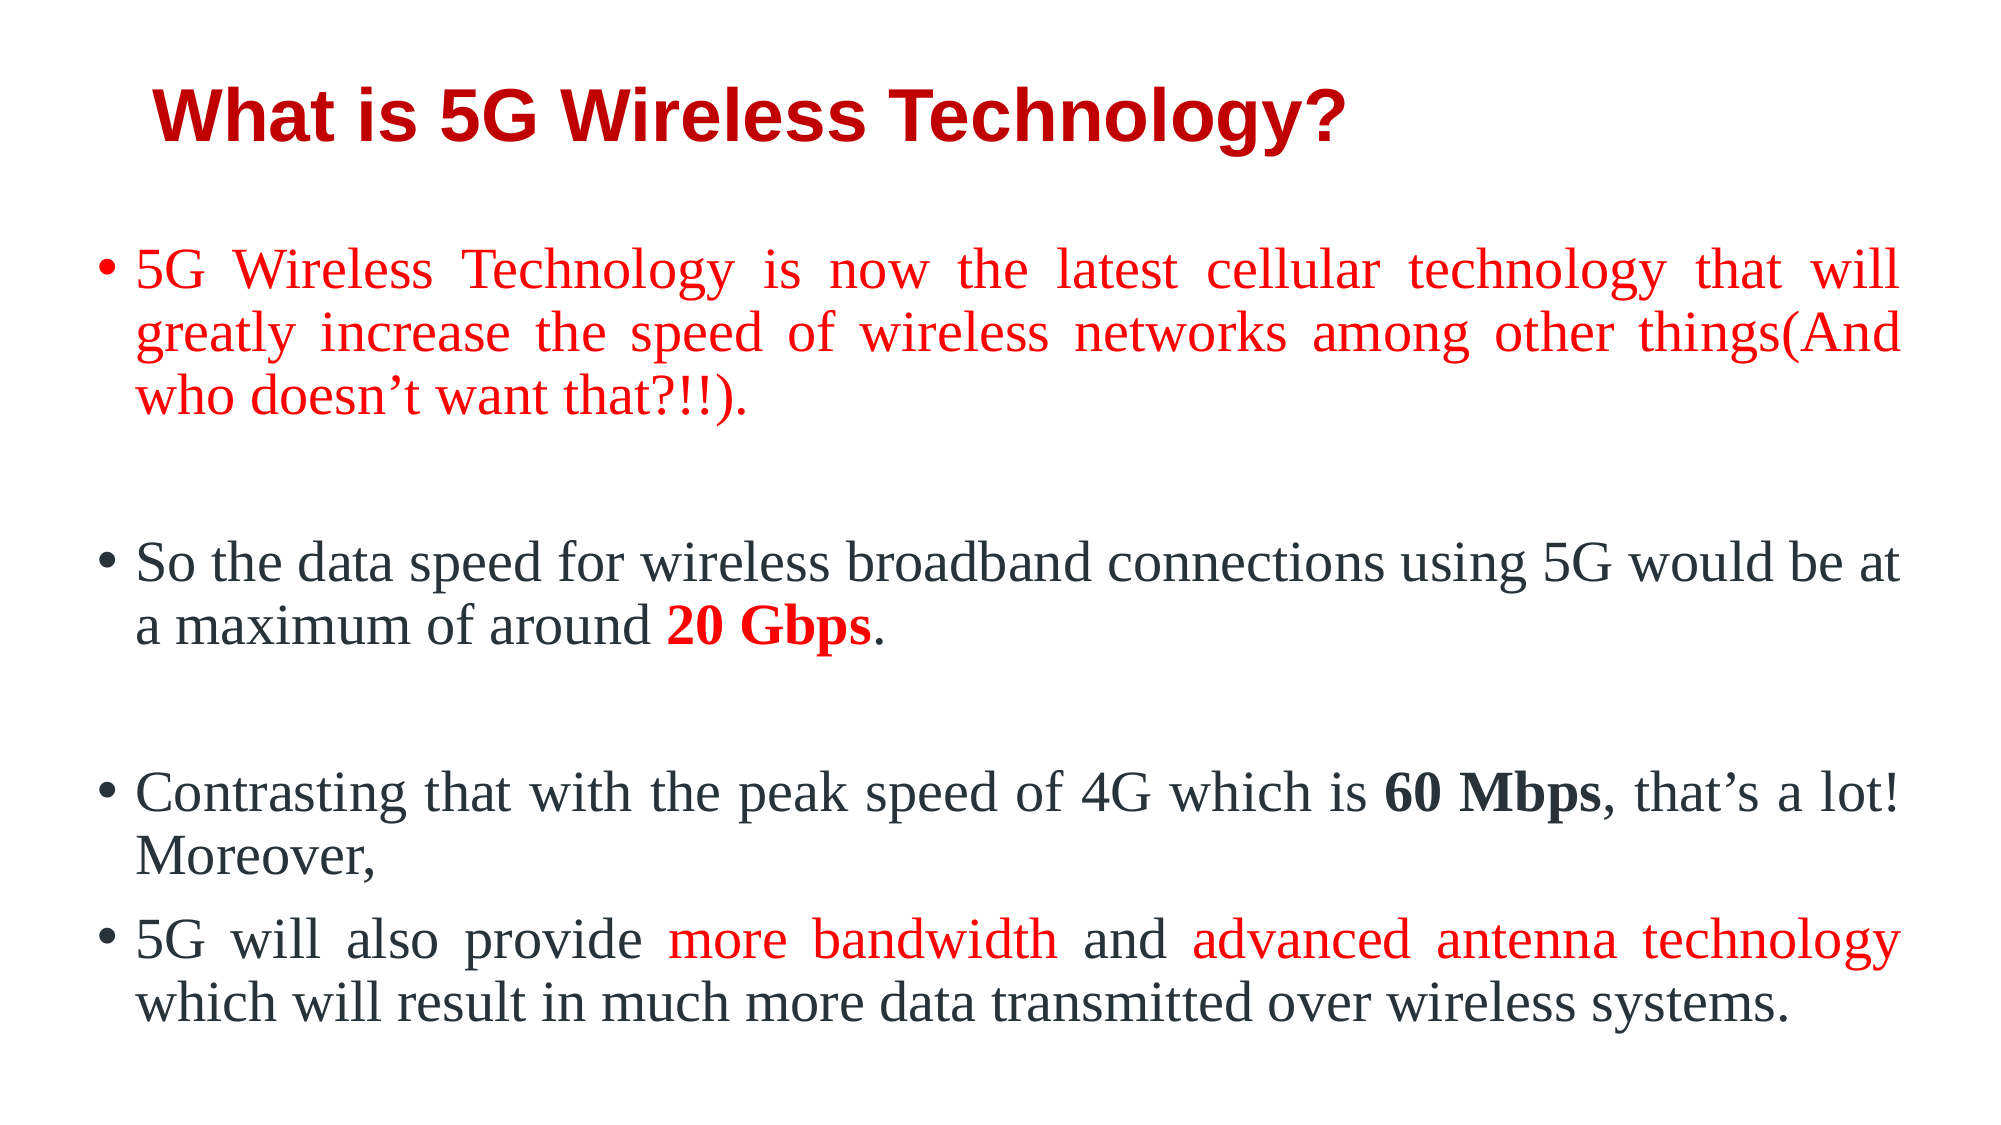

# What is 5G Wireless Technology?
5G Wireless Technology is now the latest cellular technology that will greatly increase the speed of wireless networks among other things(And who doesn’t want that?!!).

So the data speed for wireless broadband connections using 5G would be at a maximum of around 20 Gbps.

Contrasting that with the peak speed of 4G which is 60 Mbps, that’s a lot! Moreover,
5G will also provide more bandwidth and advanced antenna technology which will result in much more data transmitted over wireless systems.